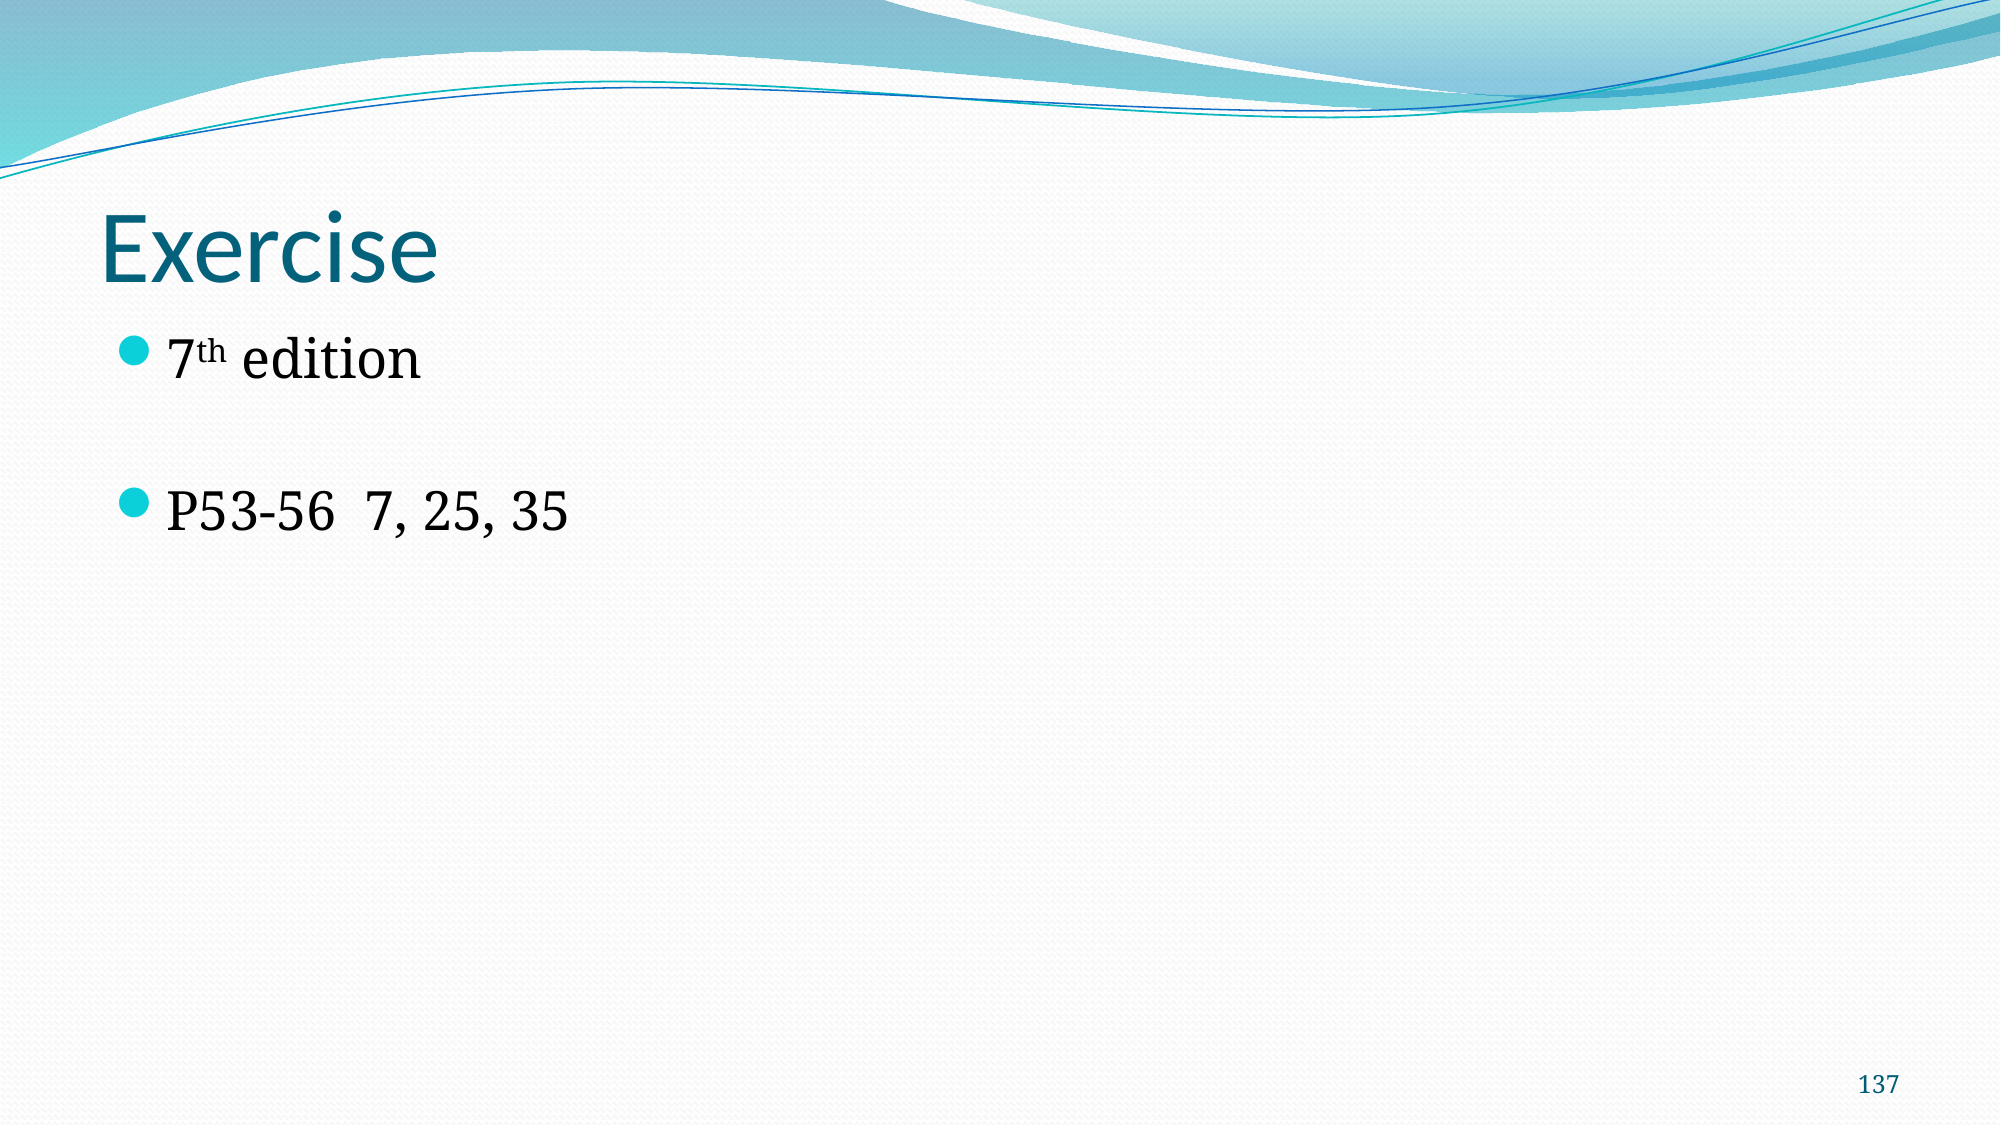

# Exercise
7th edition

P53-56  7, 25, 35
137